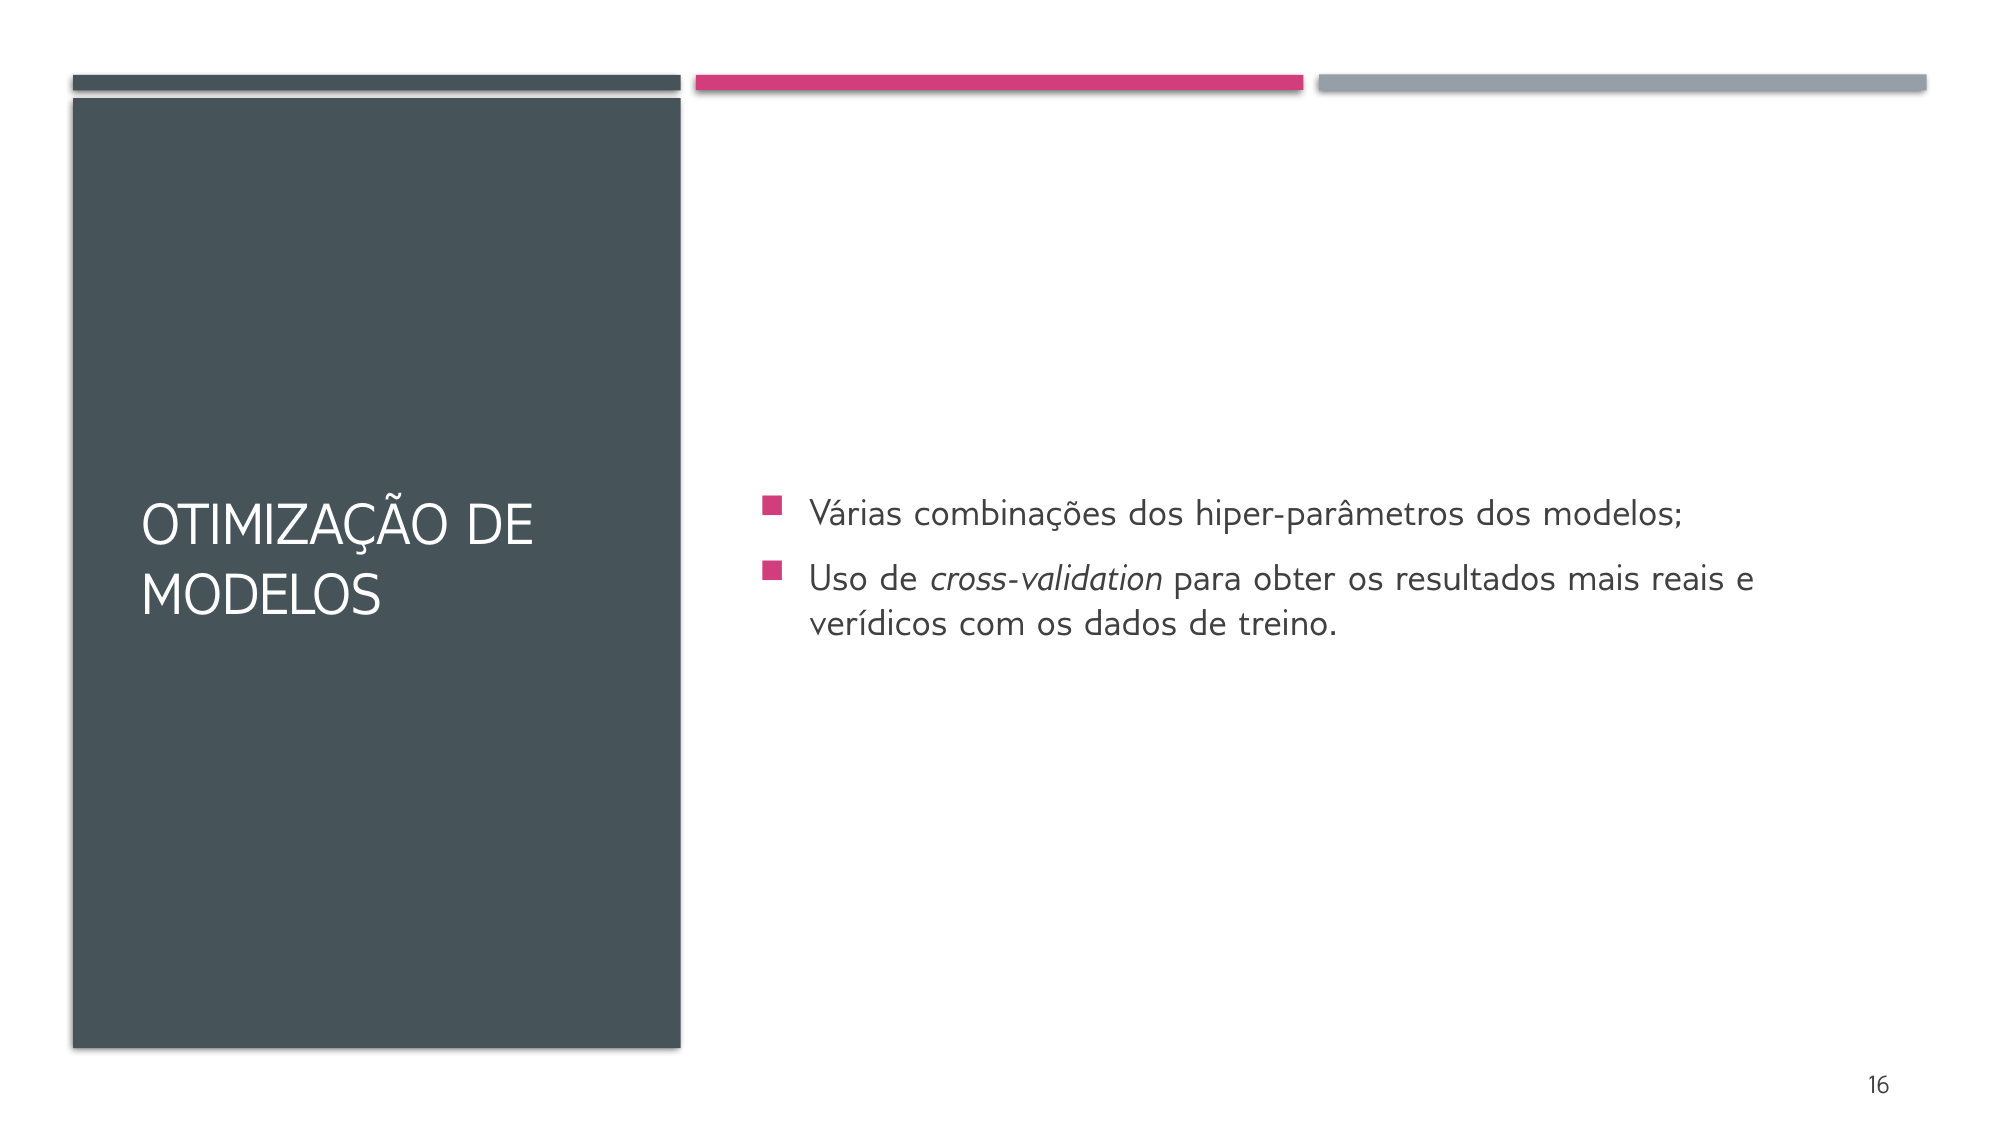

# Otimização de modelos
Várias combinações dos hiper-parâmetros dos modelos;
Uso de cross-validation para obter os resultados mais reais e verídicos com os dados de treino.
16